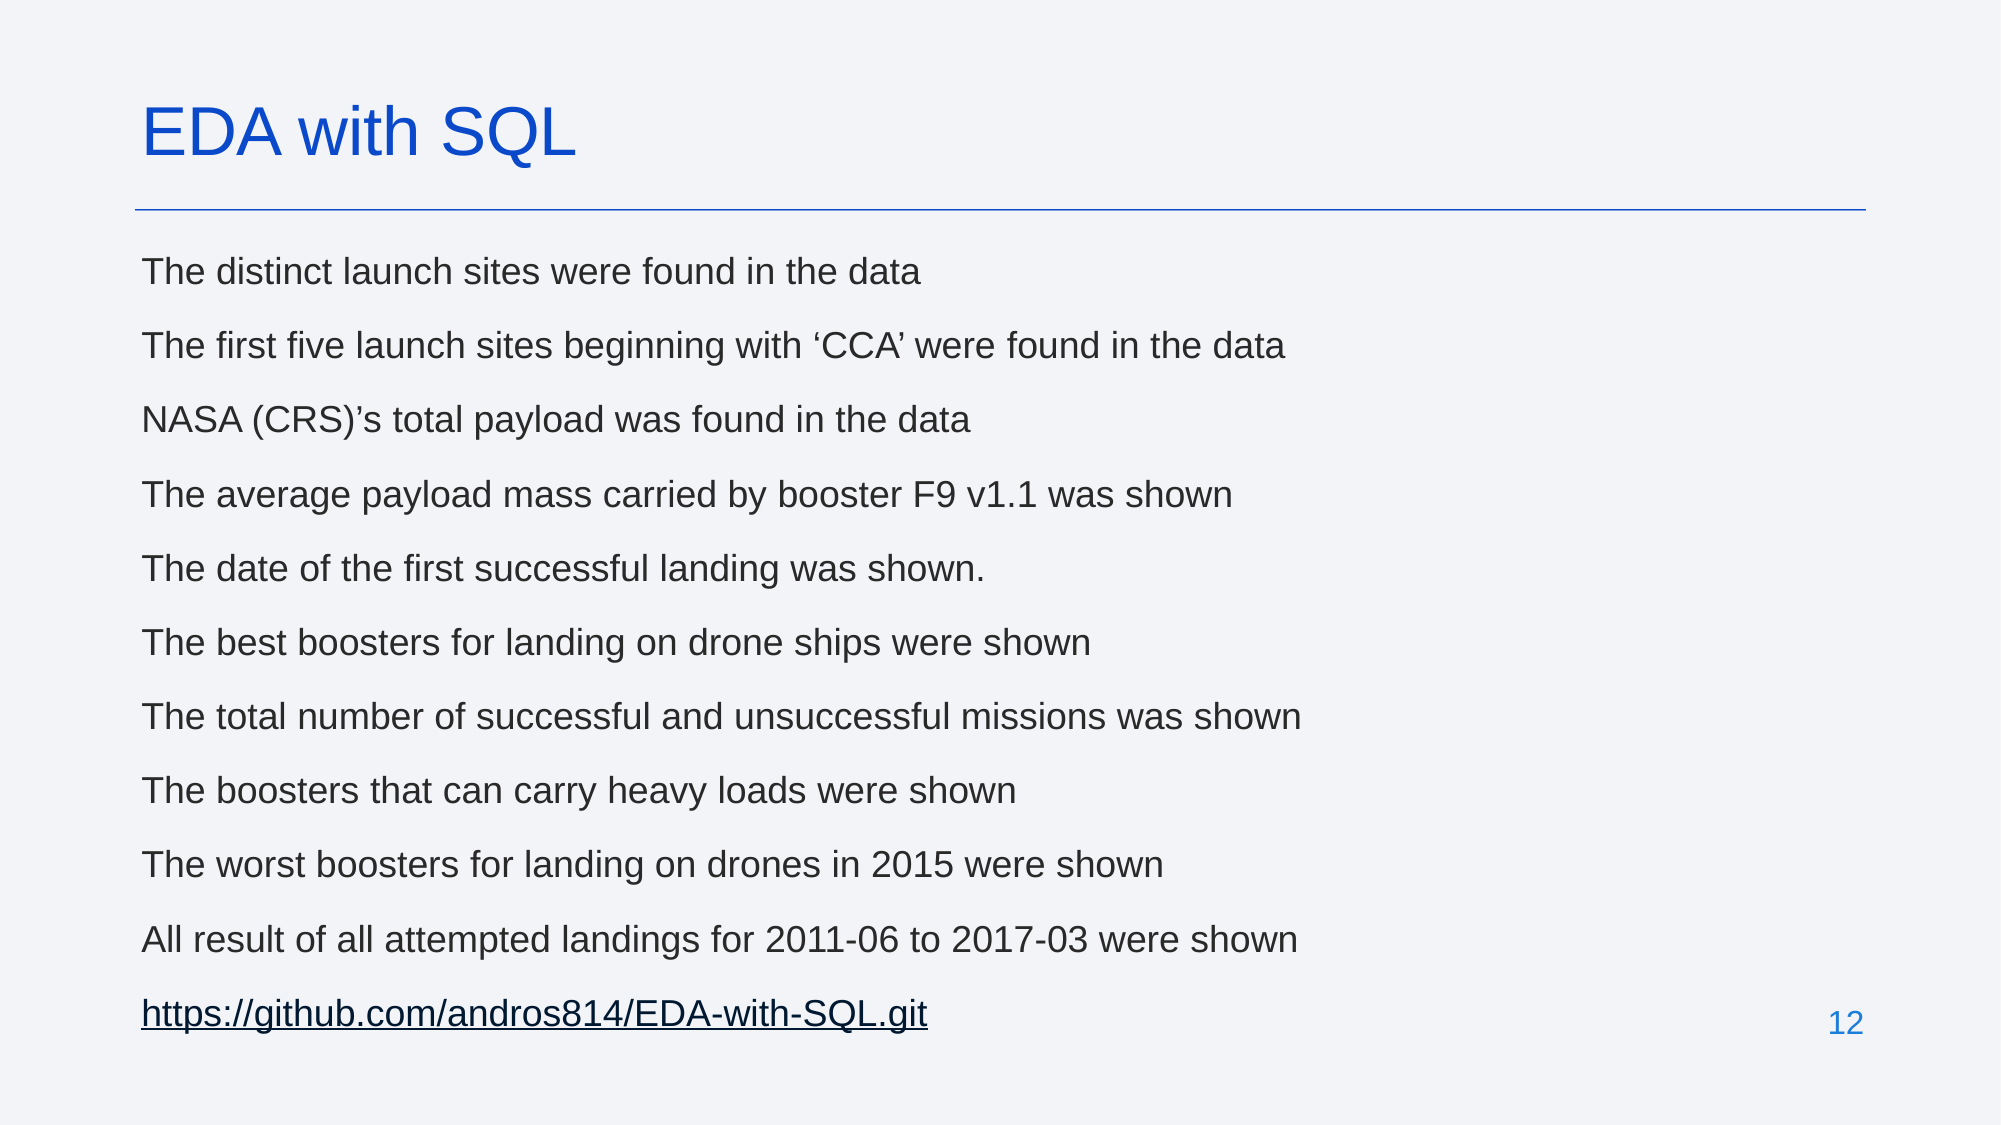

EDA with SQL
The distinct launch sites were found in the data
The first five launch sites beginning with ‘CCA’ were found in the data
NASA (CRS)’s total payload was found in the data
The average payload mass carried by booster F9 v1.1 was shown
The date of the first successful landing was shown.
The best boosters for landing on drone ships were shown
The total number of successful and unsuccessful missions was shown
The boosters that can carry heavy loads were shown
The worst boosters for landing on drones in 2015 were shown
All result of all attempted landings for 2011-06 to 2017-03 were shown
https://github.com/andros814/EDA-with-SQL.git

12